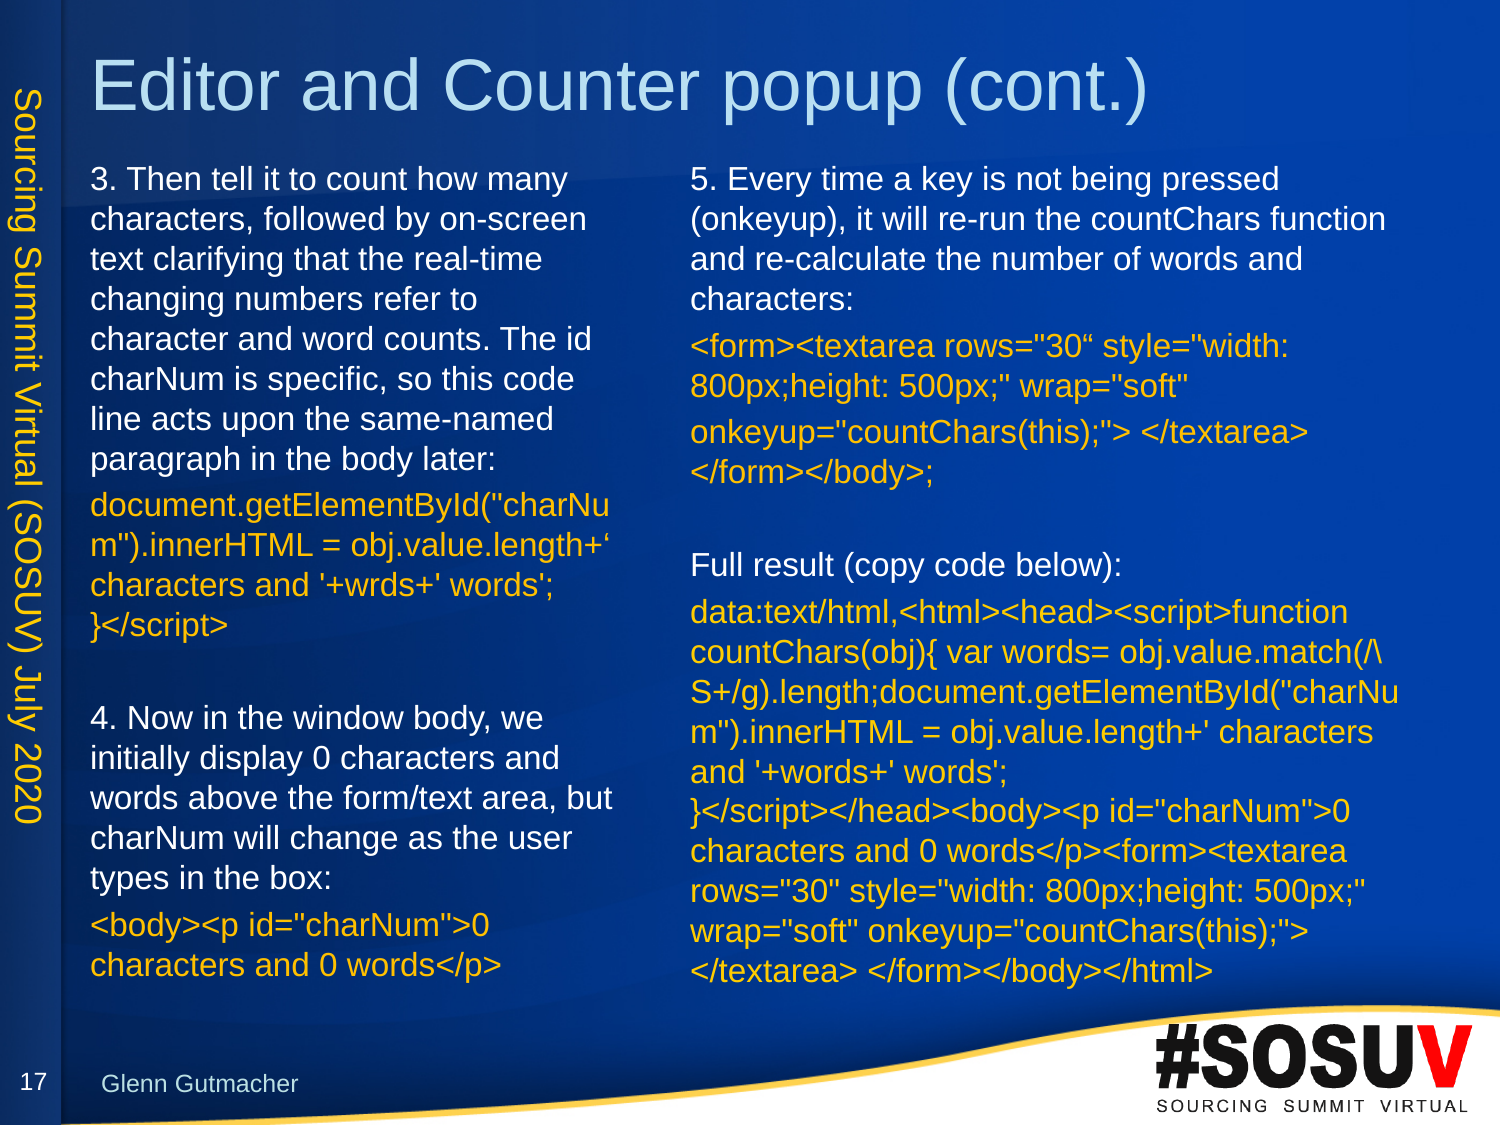

# Editor and Counter popup (cont.)
5. Every time a key is not being pressed (onkeyup), it will re-run the countChars function and re-calculate the number of words and characters:
<form><textarea rows="30“ style="width: 800px;height: 500px;" wrap="soft"
onkeyup="countChars(this);"> </textarea> </form></body>;

Full result (copy code below):
data:text/html,<html><head><script>function countChars(obj){ var words= obj.value.match(/\S+/g).length;document.getElementById("charNum").innerHTML = obj.value.length+' characters and '+words+' words'; }</script></head><body><p id="charNum">0 characters and 0 words</p><form><textarea rows="30" style="width: 800px;height: 500px;" wrap="soft" onkeyup="countChars(this);"> </textarea> </form></body></html>

3. Then tell it to count how many characters, followed by on-screen text clarifying that the real-time changing numbers refer to character and word counts. The id charNum is specific, so this code line acts upon the same-named paragraph in the body later:
document.getElementById("charNum").innerHTML = obj.value.length+‘ characters and '+wrds+' words'; }</script>

4. Now in the window body, we initially display 0 characters and words above the form/text area, but charNum will change as the user types in the box:
<body><p id="charNum">0 characters and 0 words</p>
17